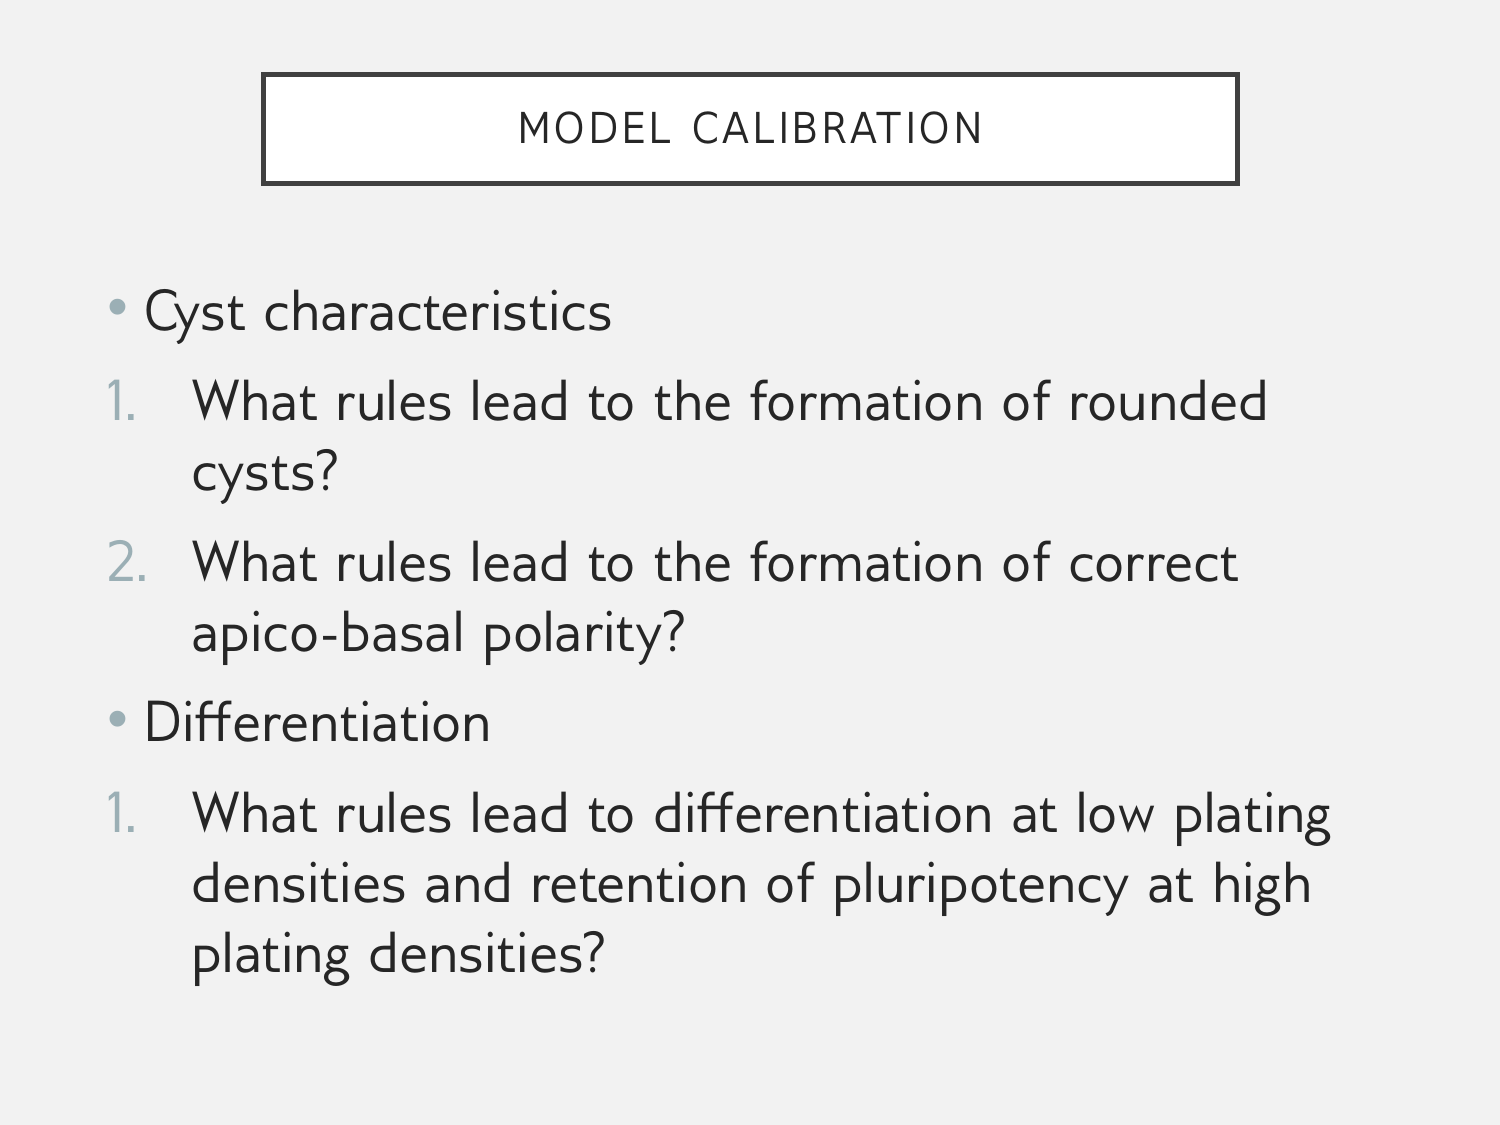

# Model Calibration
Cyst characteristics
What rules lead to the formation of rounded cysts?
What rules lead to the formation of correct apico-basal polarity?
Differentiation
What rules lead to differentiation at low plating densities and retention of pluripotency at high plating densities?